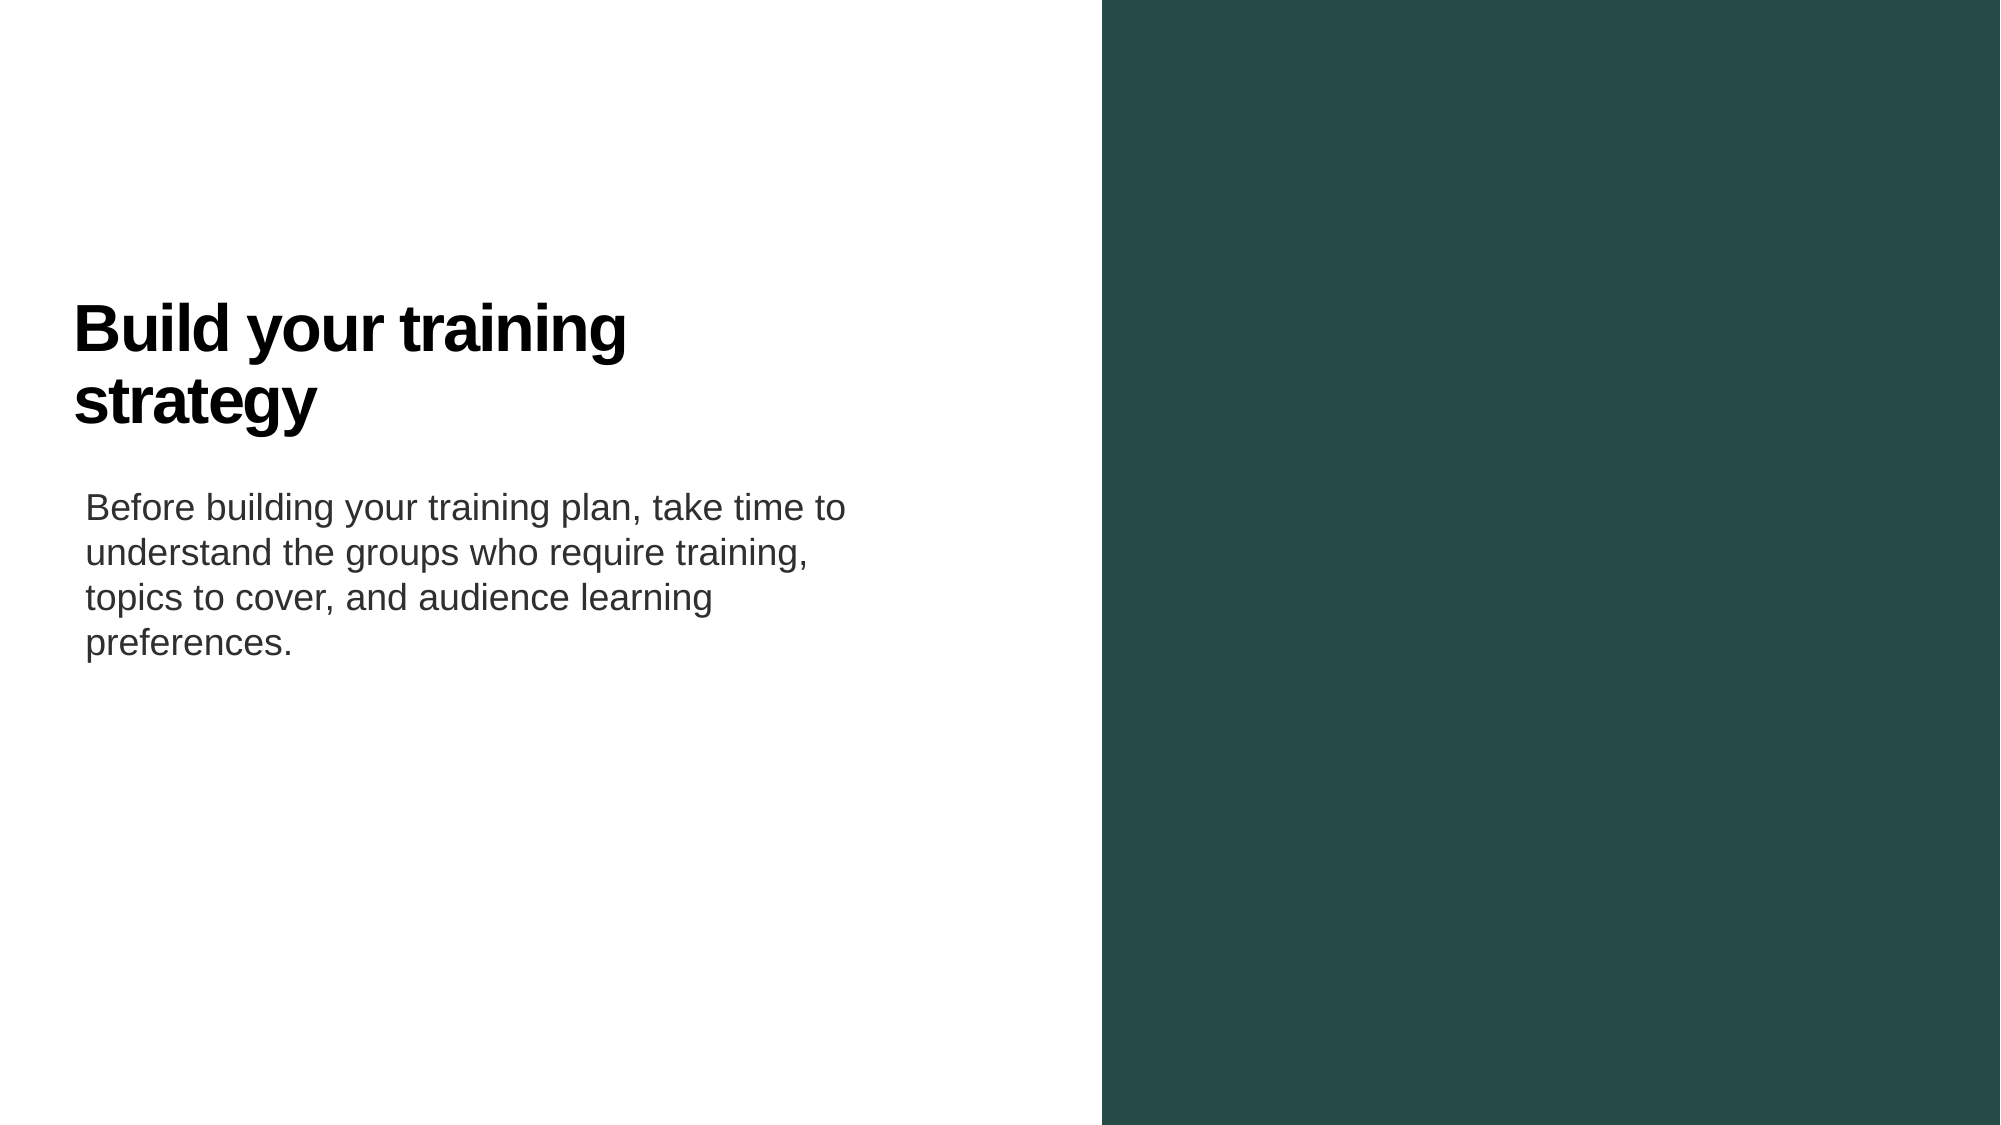

Build your training strategy
Before building your training plan, take time to understand the groups who require training, topics to cover, and audience learning preferences.